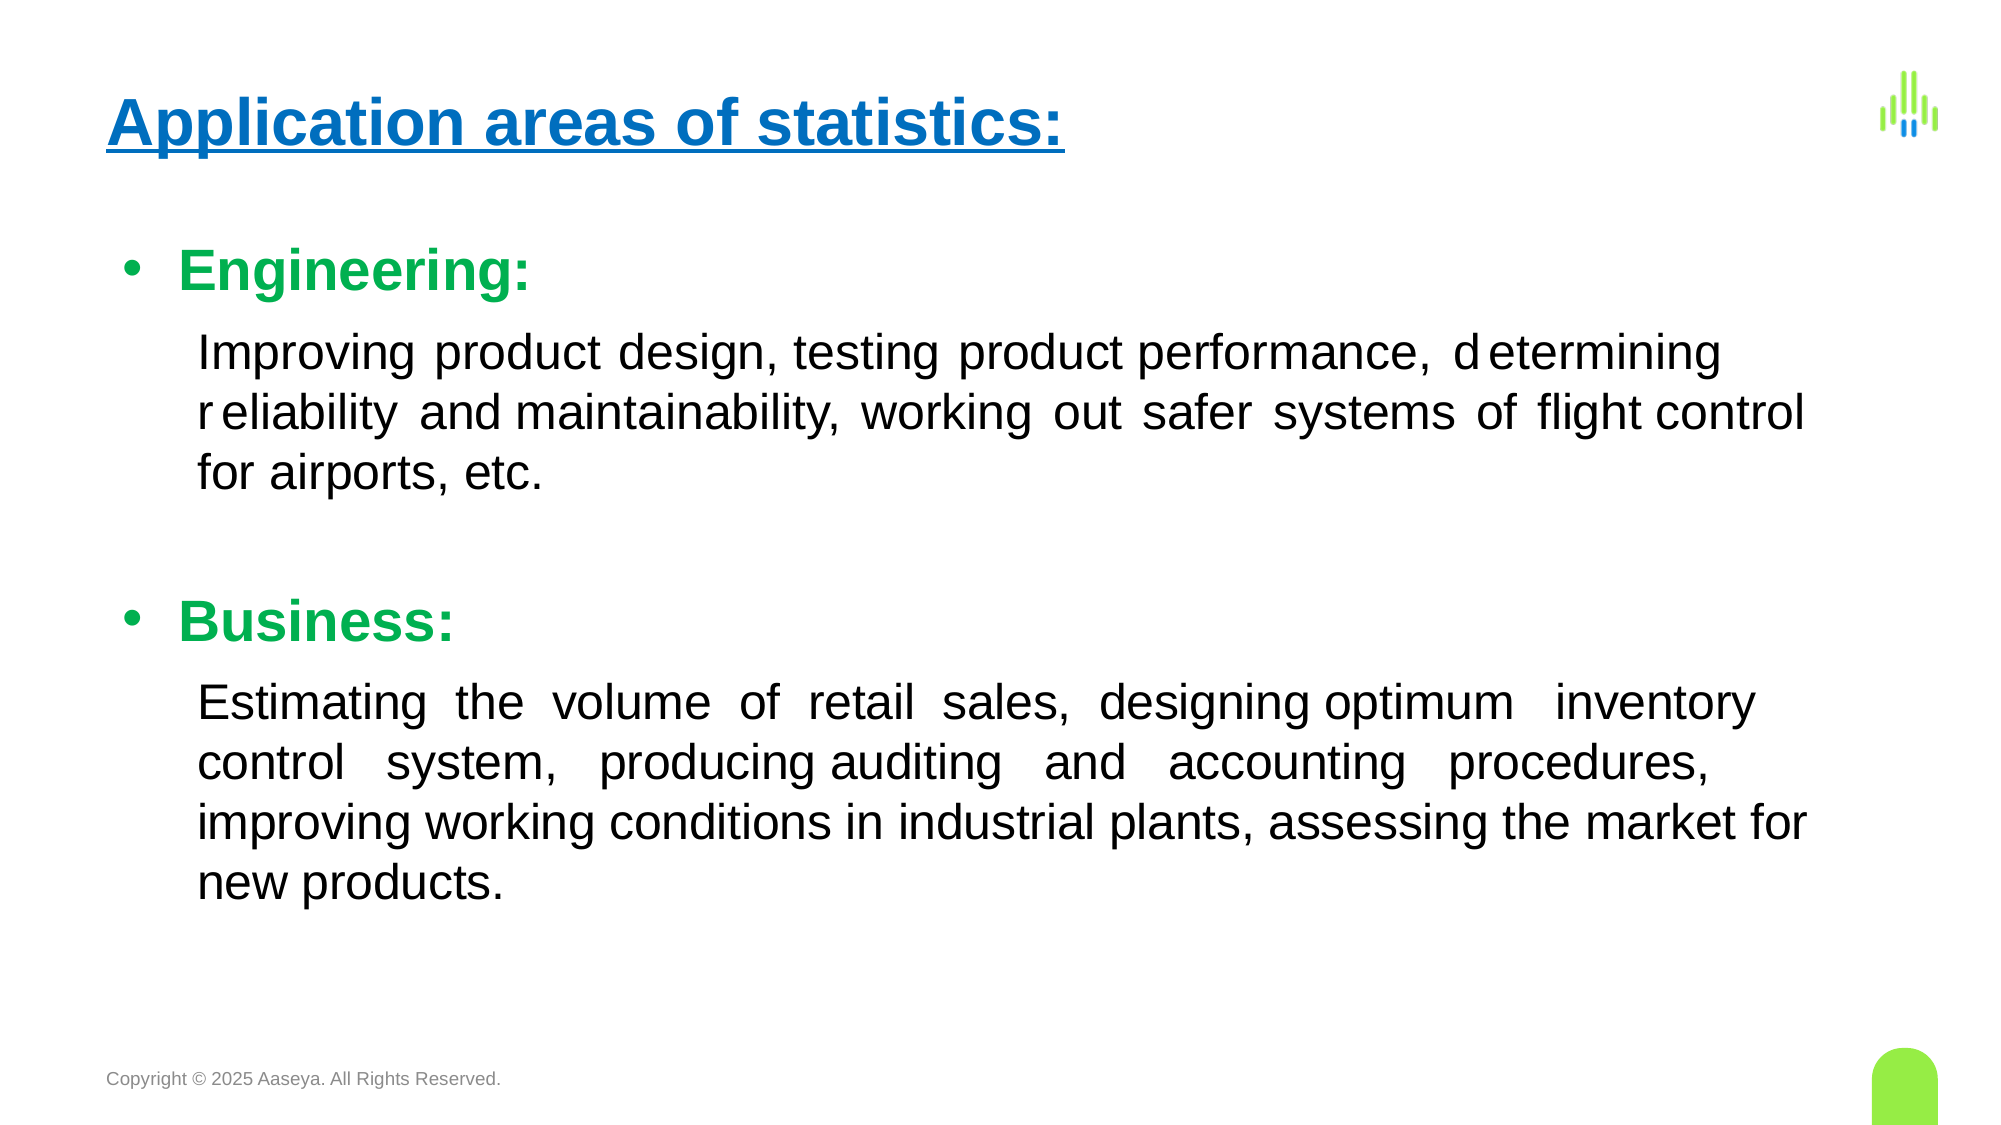

# Application areas of statistics:
Engineering:
Improving product design, testing product performance, determining reliability and maintainability, working out safer systems of flight control for airports, etc.

Business:
Estimating  the  volume  of  retail  sales,  designing optimum   inventory   control   system,   producing auditing   and   accounting   procedures,   improving working conditions in industrial plants, assessing the market for new products.
Copyright © 2025 Aaseya. All Rights Reserved.